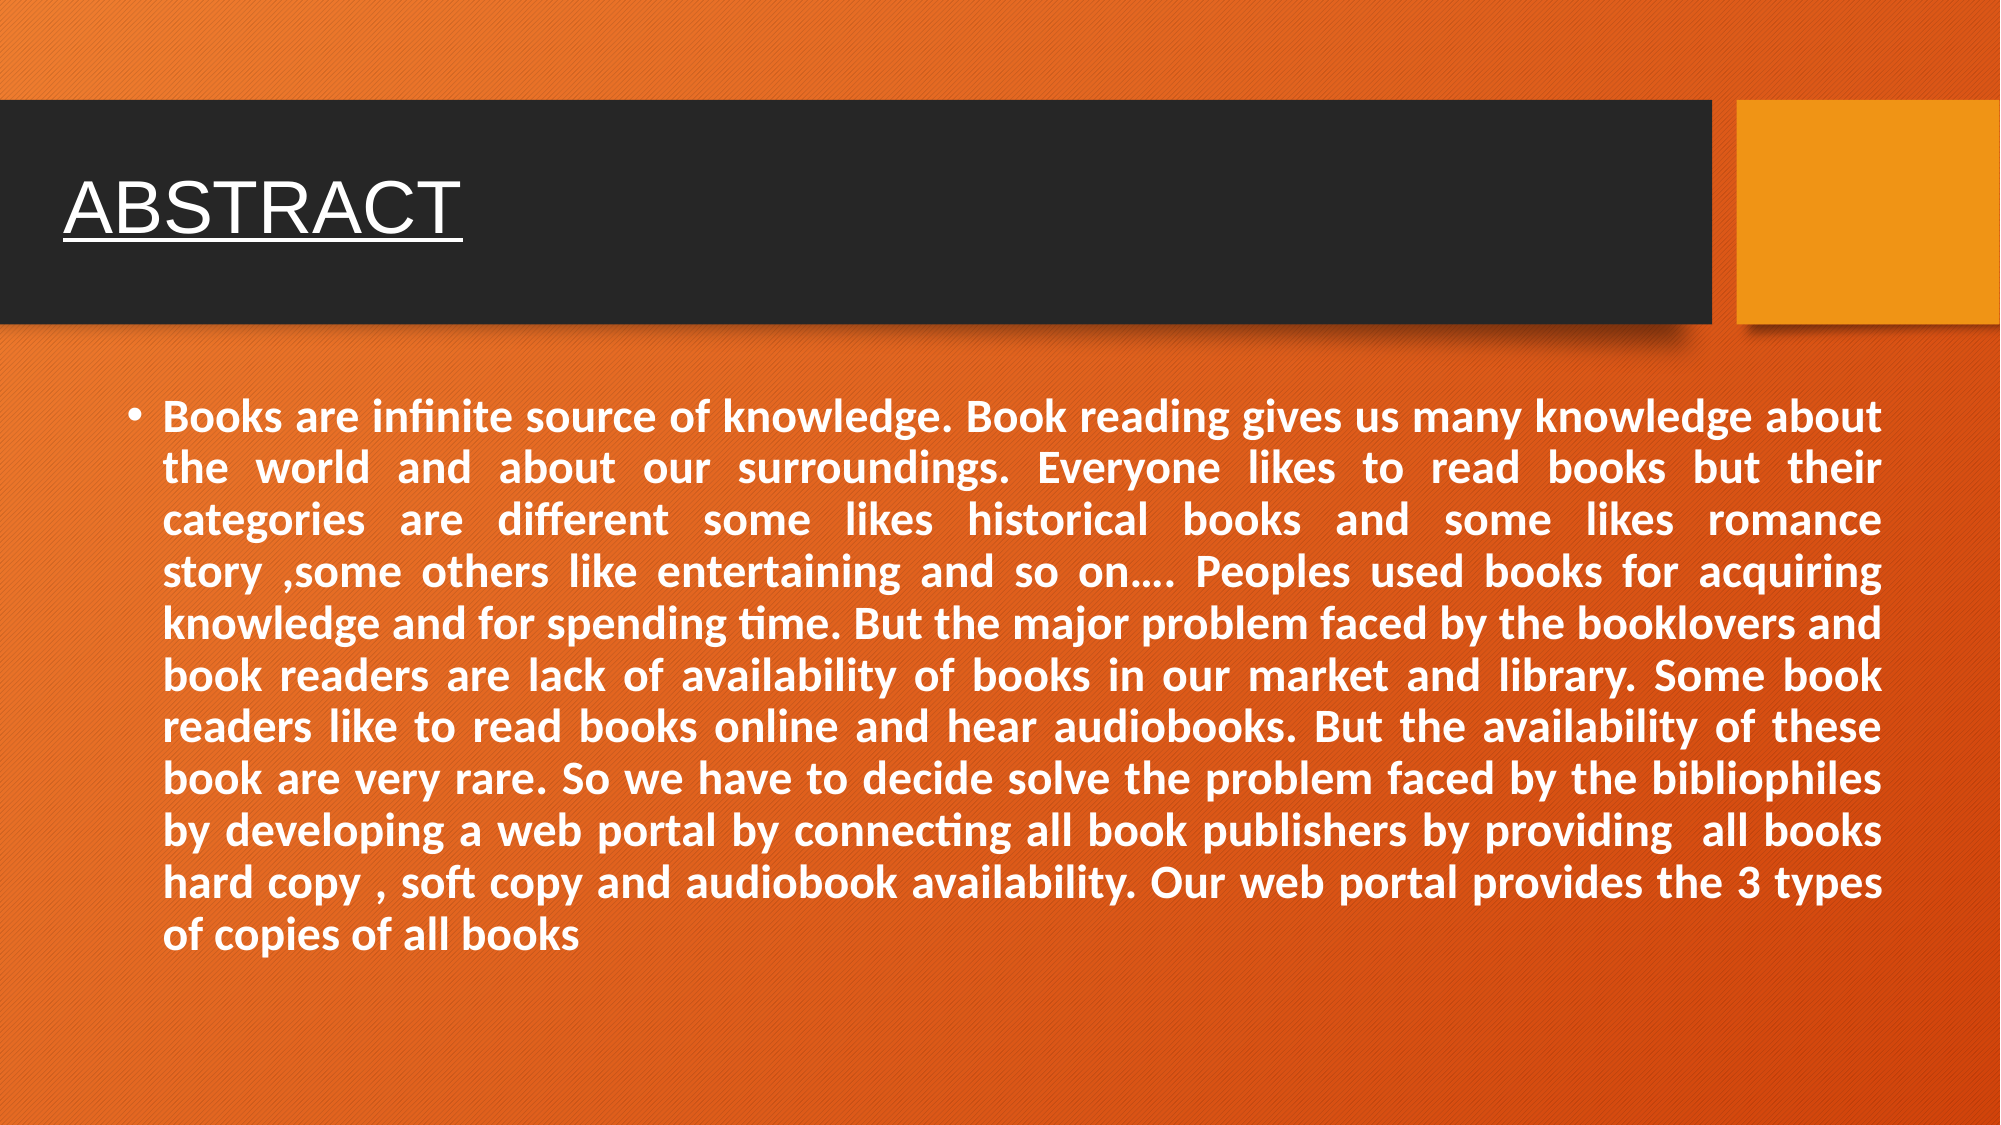

# ABSTRACT
Books are infinite source of knowledge. Book reading gives us many knowledge about the world and about our surroundings. Everyone likes to read books but their categories are different some likes historical books and some likes romance story ,some others like entertaining and so on…. Peoples used books for acquiring knowledge and for spending time. But the major problem faced by the booklovers and book readers are lack of availability of books in our market and library. Some book readers like to read books online and hear audiobooks. But the availability of these book are very rare. So we have to decide solve the problem faced by the bibliophiles by developing a web portal by connecting all book publishers by providing  all books hard copy , soft copy and audiobook availability. Our web portal provides the 3 types of copies of all books